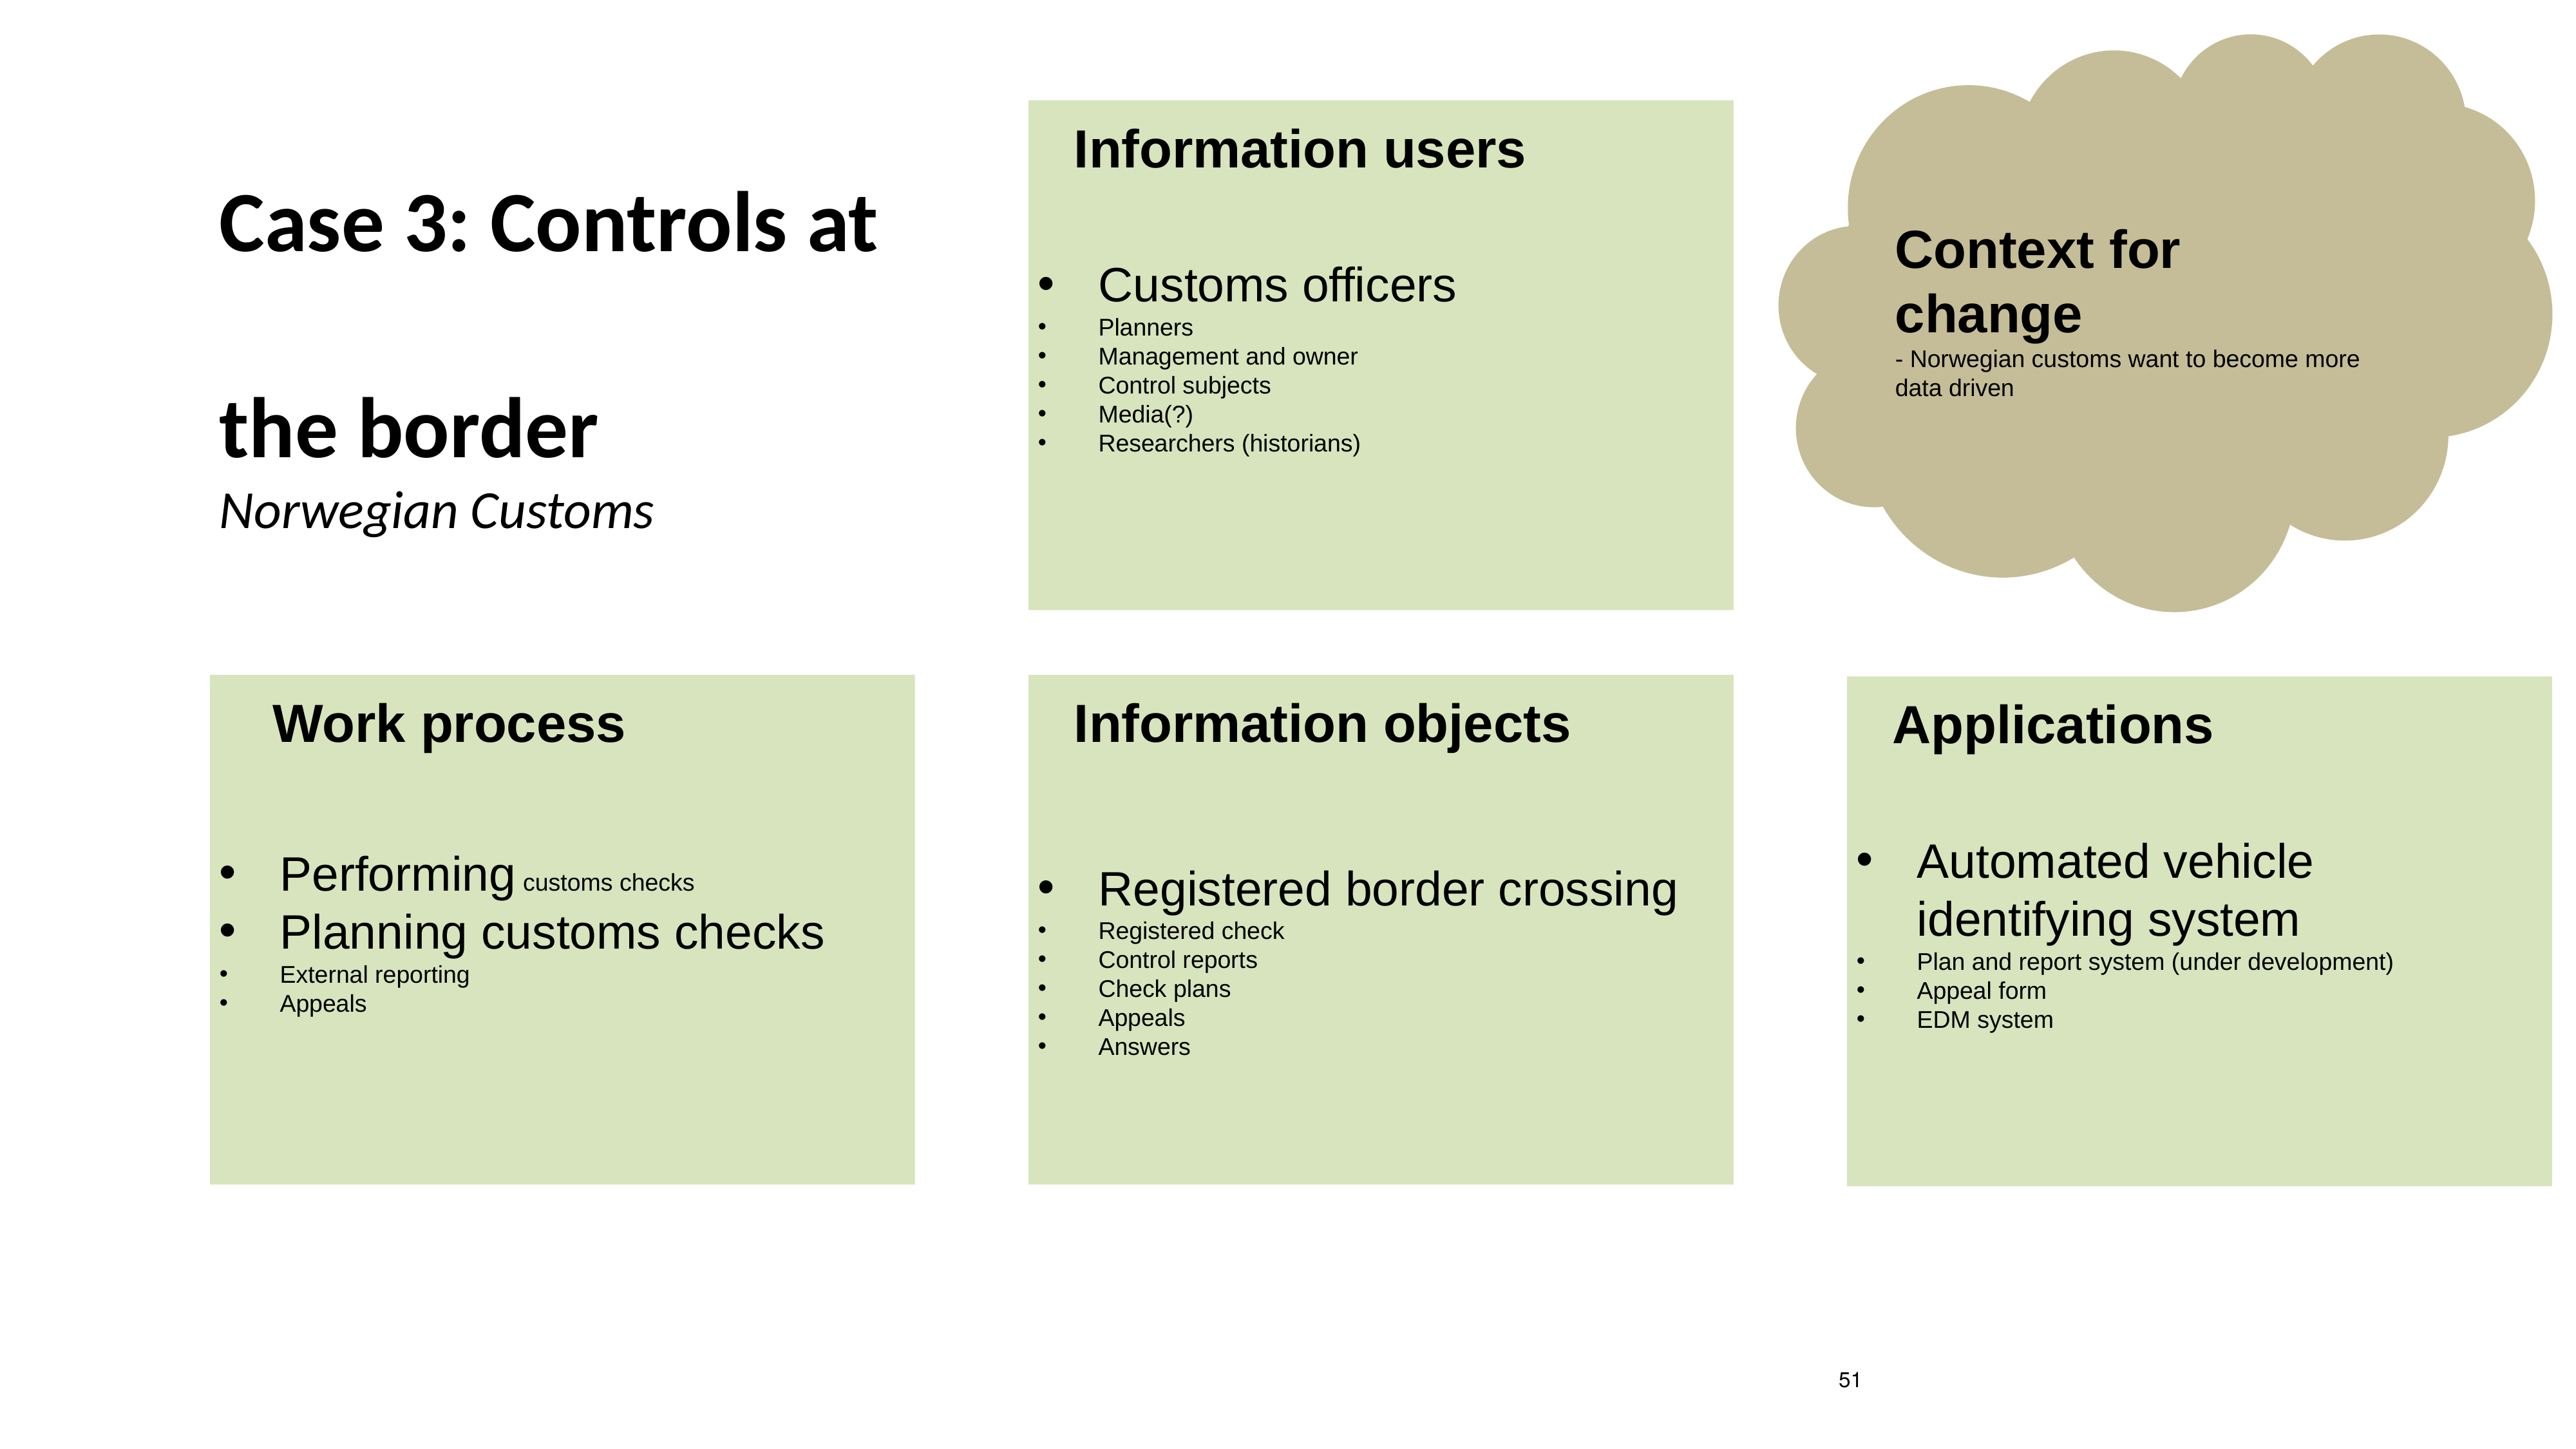

09.04.2024
Context for change
- Norwegian customs want to become more data driven
Customs officers
Planners
Management and owner
Control subjects
Media(?)
Researchers (historians)
Information users
Case 3: Controls at
the border
Norwegian Customs
Performing customs checks
Planning customs checks
External reporting
Appeals

Registered border crossing
Registered check
Control reports
Check plans
Appeals
Answers
Automated vehicle identifying system
Plan and report system (under development)
Appeal form
EDM system
Work process
Information objects
Applications
51